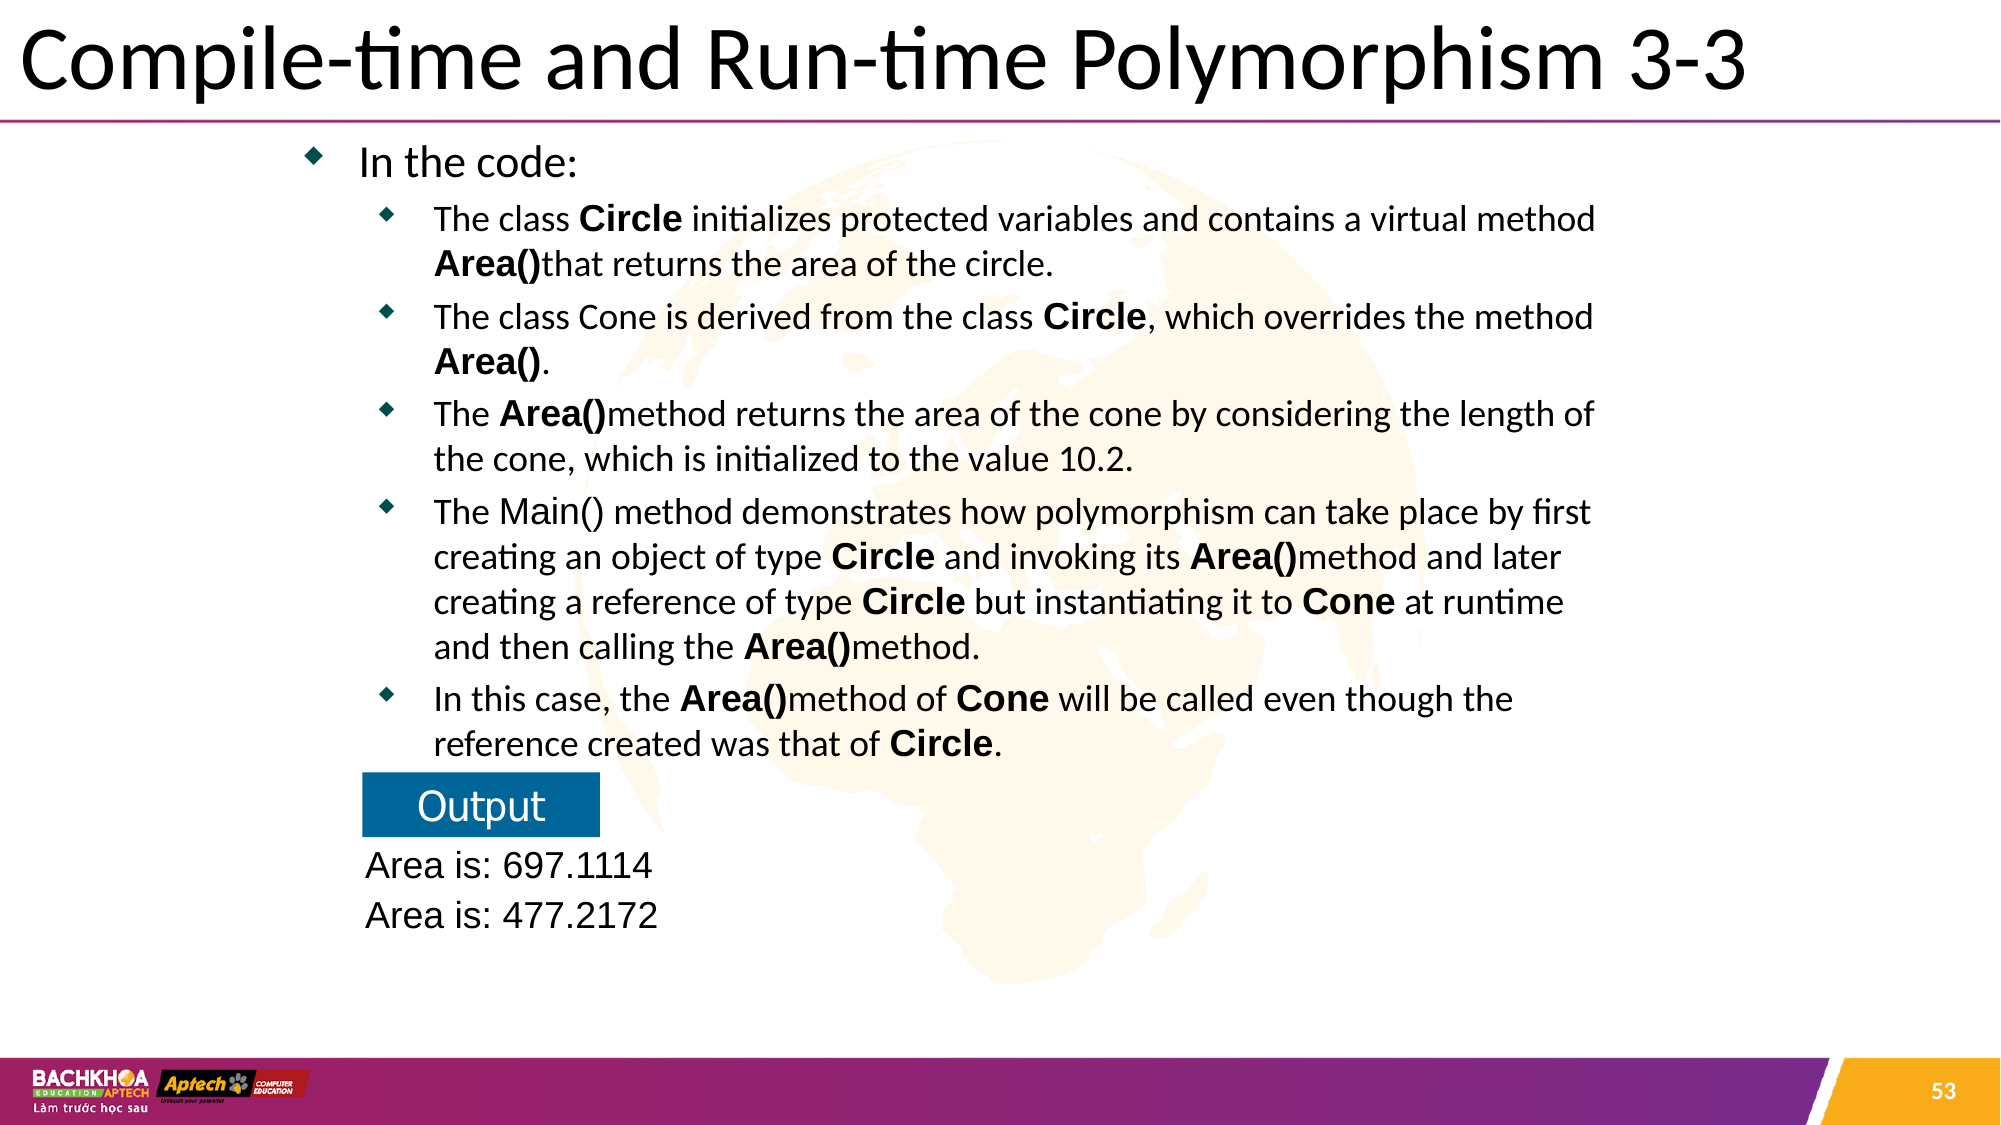

# Compile-time and Run-time Polymorphism 3-3
In the code:
The class Circle initializes protected variables and contains a virtual method Area()that returns the area of the circle.
The class Cone is derived from the class Circle, which overrides the method Area().
The Area()method returns the area of the cone by considering the length of the cone, which is initialized to the value 10.2.
The Main() method demonstrates how polymorphism can take place by first creating an object of type Circle and invoking its Area()method and later creating a reference of type Circle but instantiating it to Cone at runtime and then calling the Area()method.
In this case, the Area()method of Cone will be called even though the reference created was that of Circle.

      Area is: 697.1114
      Area is: 477.2172

Output
53